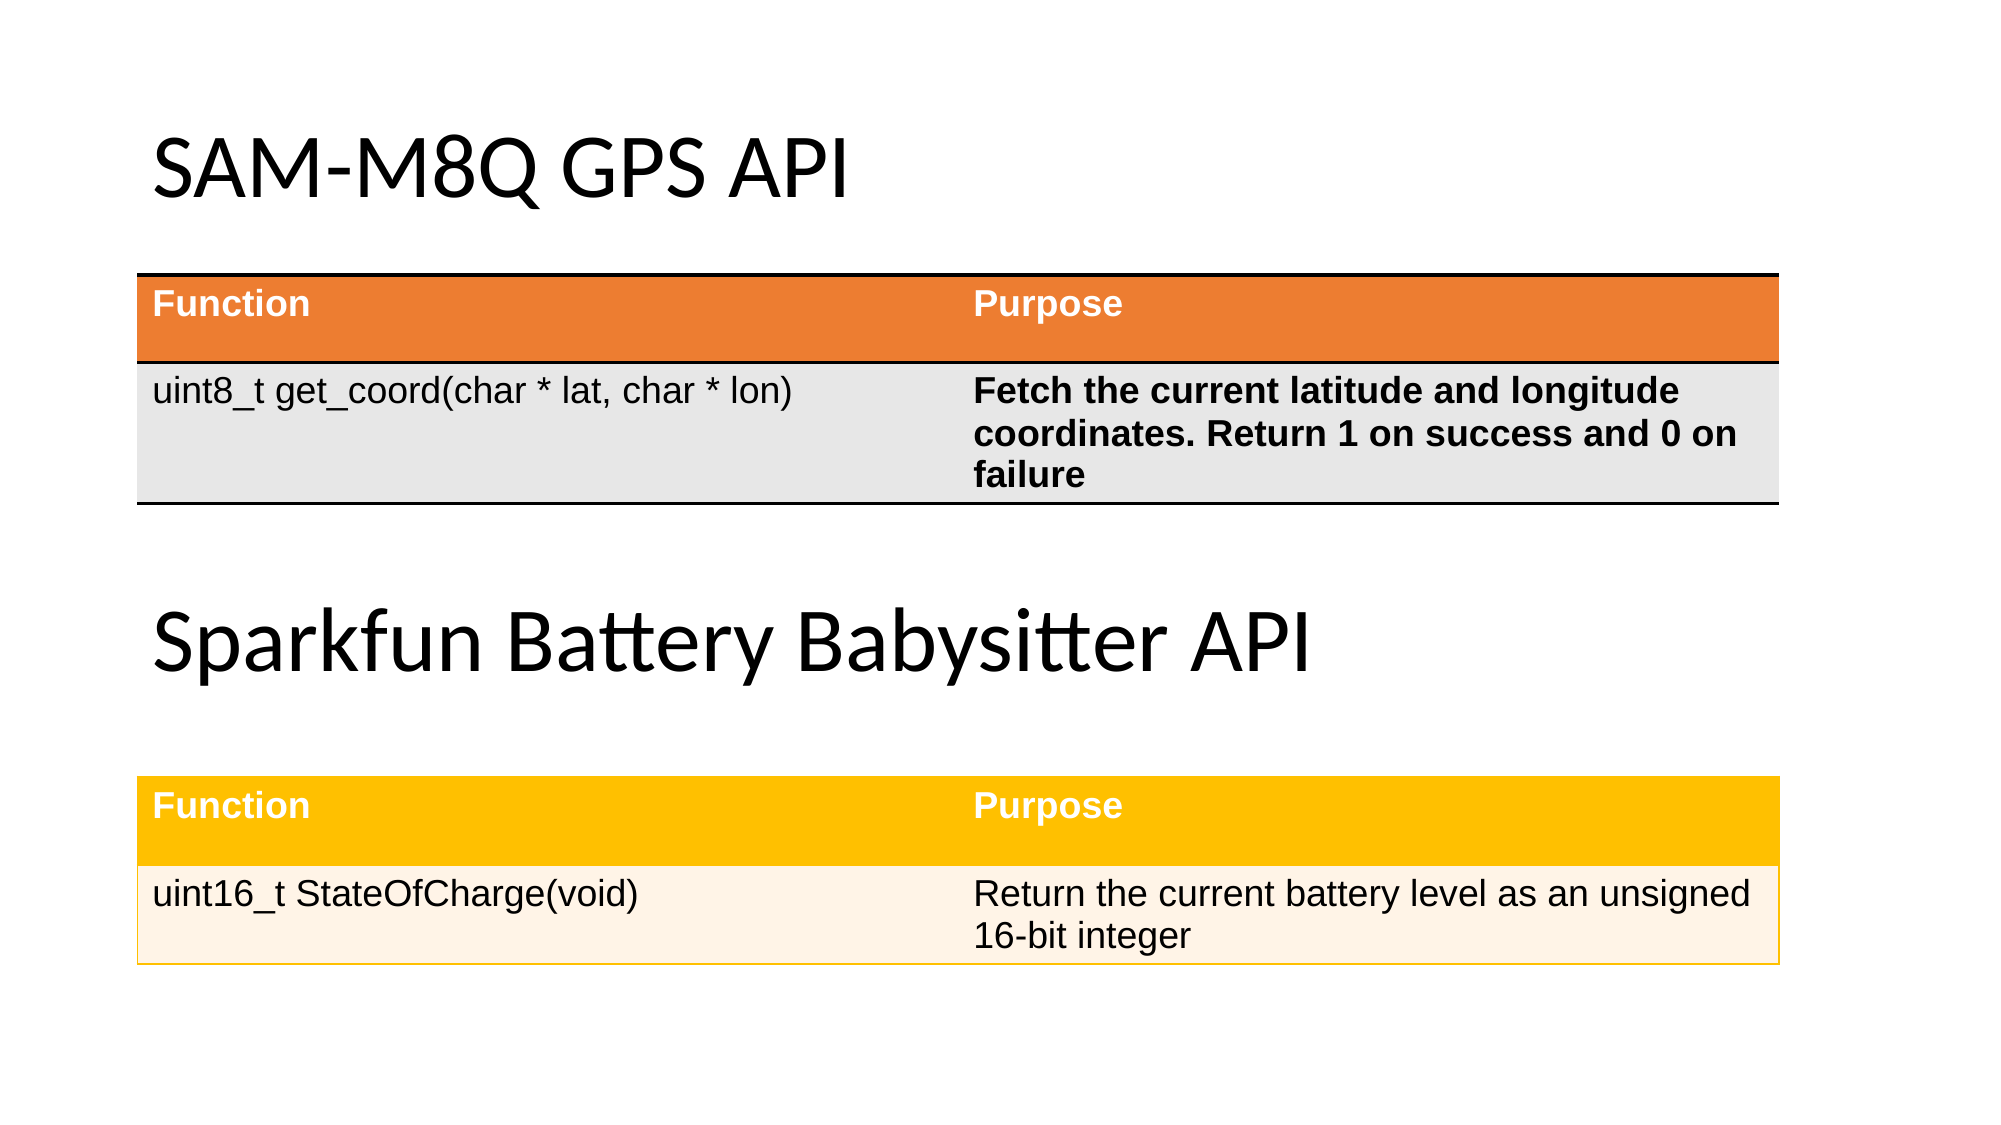

# SAM-M8Q GPS API
| Function | Purpose |
| --- | --- |
| uint8\_t get\_coord(char \* lat, char \* lon) | Fetch the current latitude and longitude coordinates. Return 1 on success and 0 on failure |
Sparkfun Battery Babysitter API
| Function | Purpose |
| --- | --- |
| uint16\_t StateOfCharge(void) | Return the current battery level as an unsigned 16-bit integer |